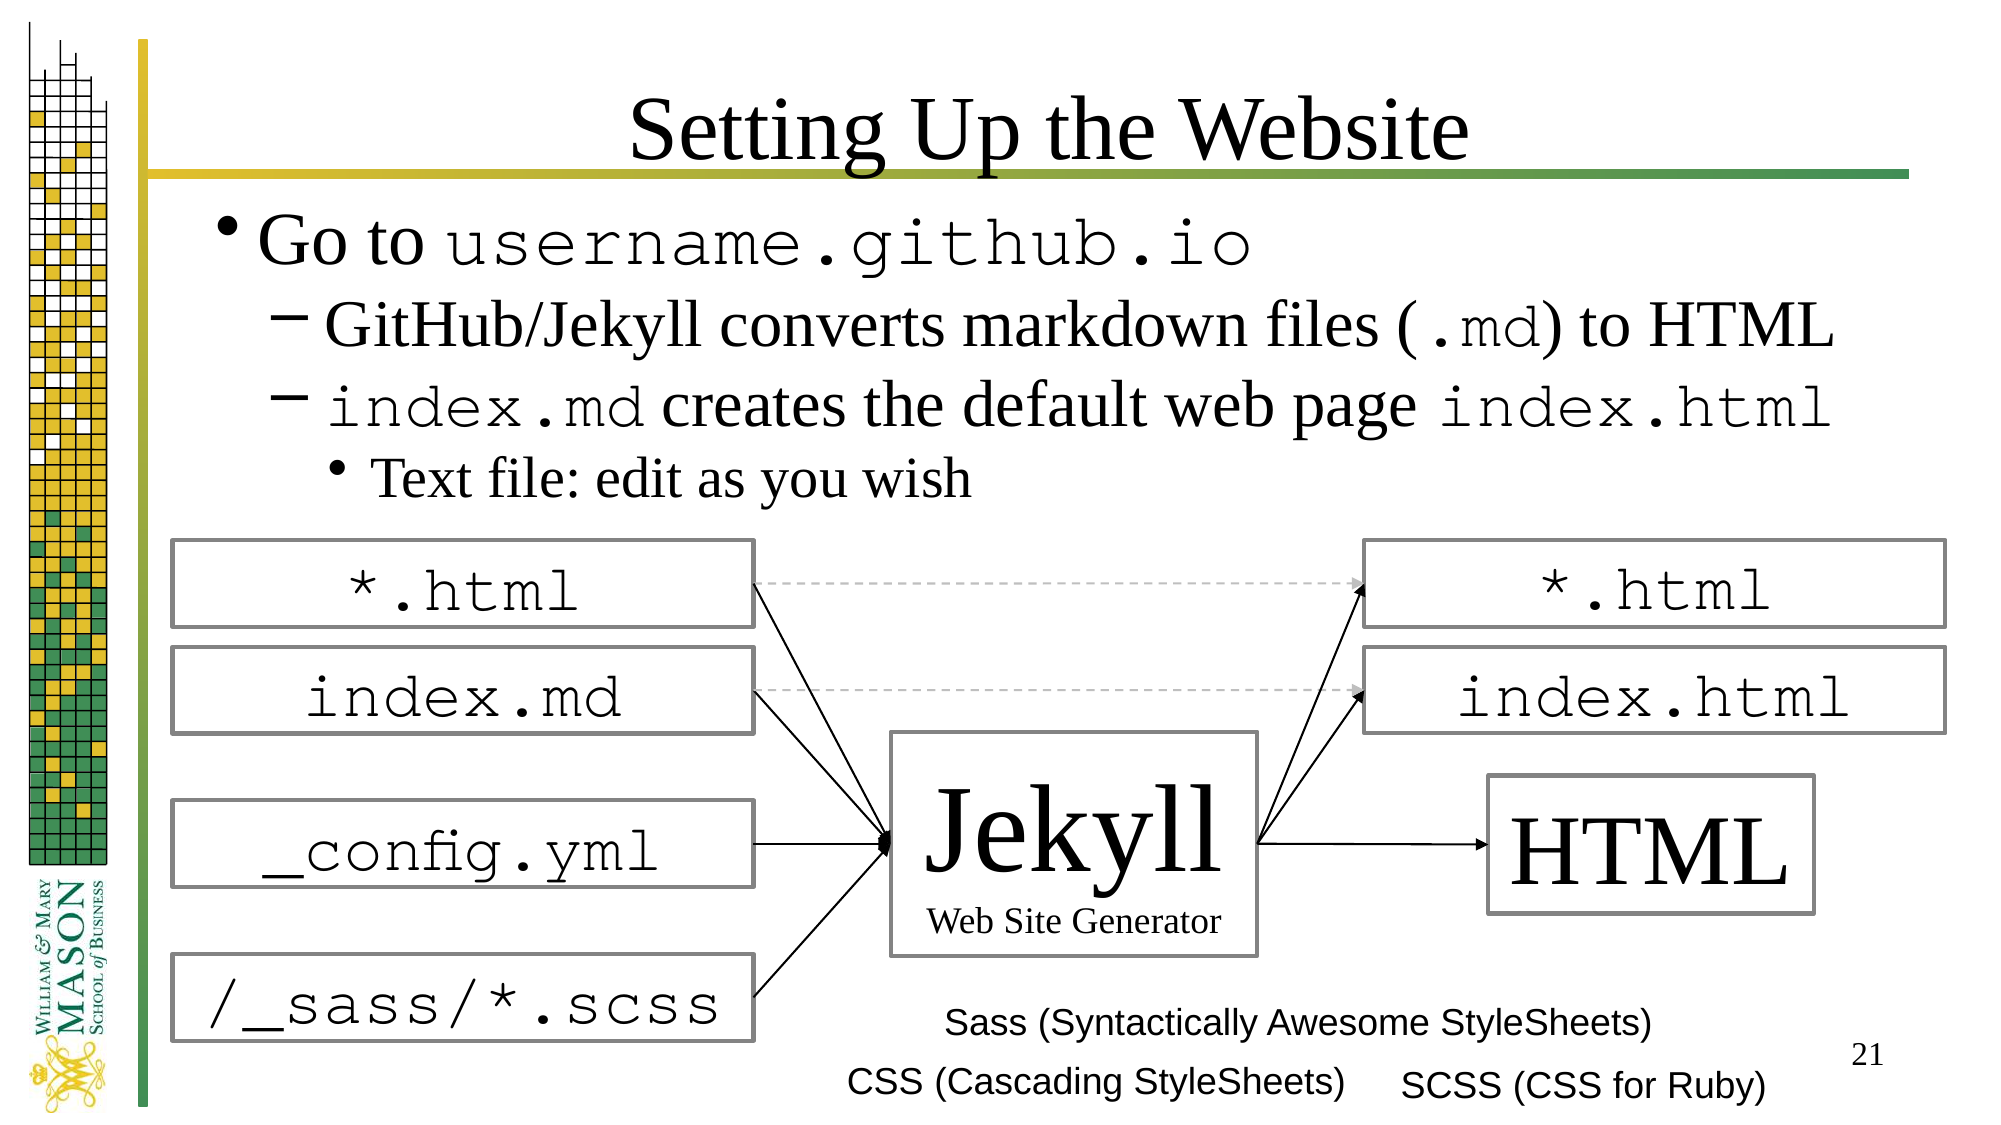

# Setting Up the Website
Go to username.github.io
 GitHub/Jekyll converts markdown files (.md) to HTML
 index.md creates the default web page index.html
 Text file: edit as you wish
*.html
*.html
index.html
index.md
Jekyll
Web Site Generator
HTML
_config.yml
/_sass/*.scss
Sass (Syntactically Awesome StyleSheets)
21
CSS (Cascading StyleSheets)
SCSS (CSS for Ruby)